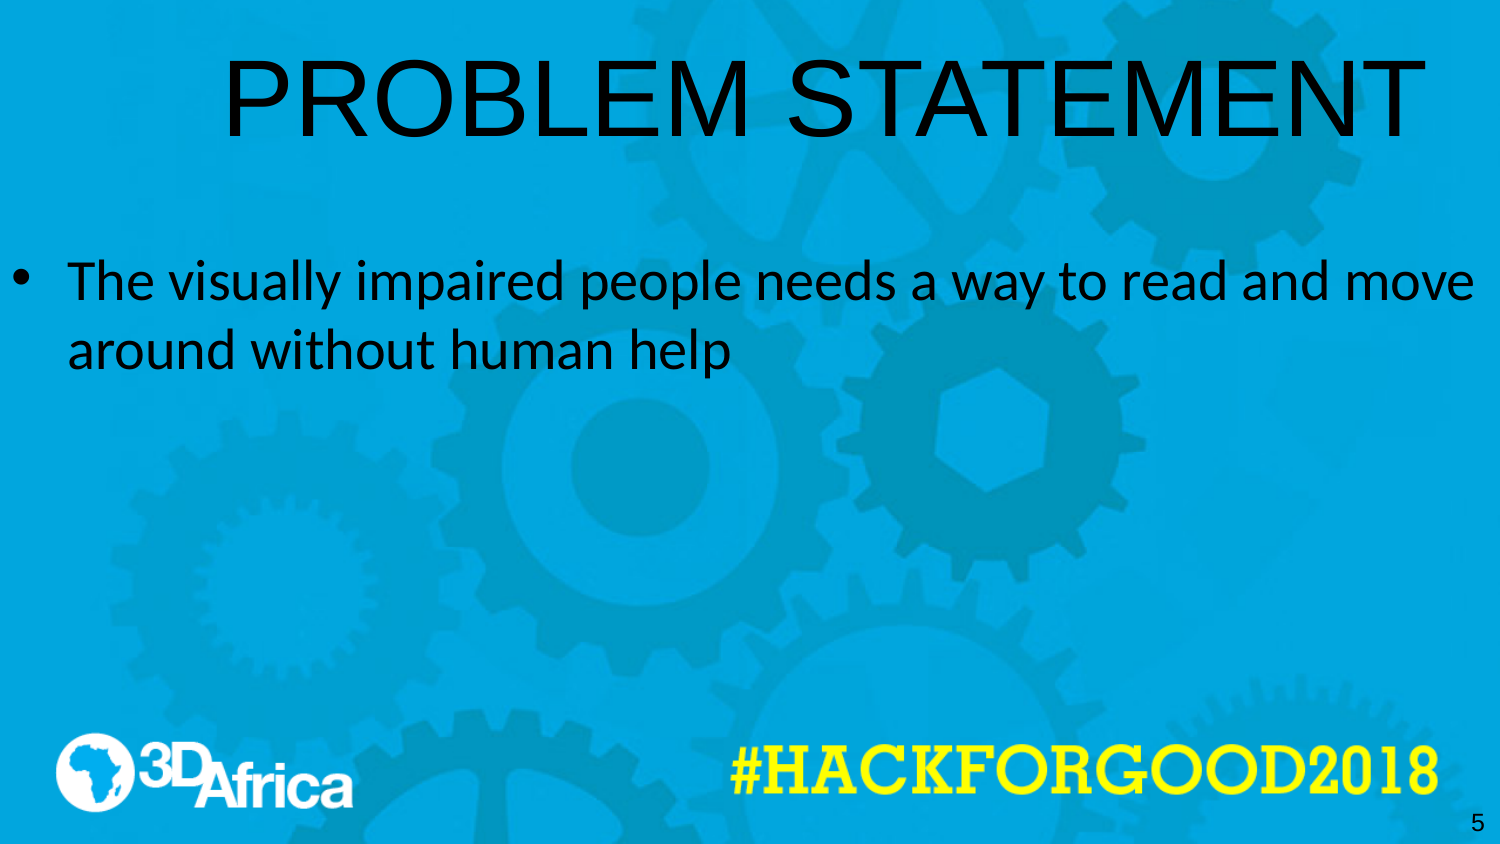

# PROBLEM STATEMENT
The visually impaired people needs a way to read and move around without human help

5